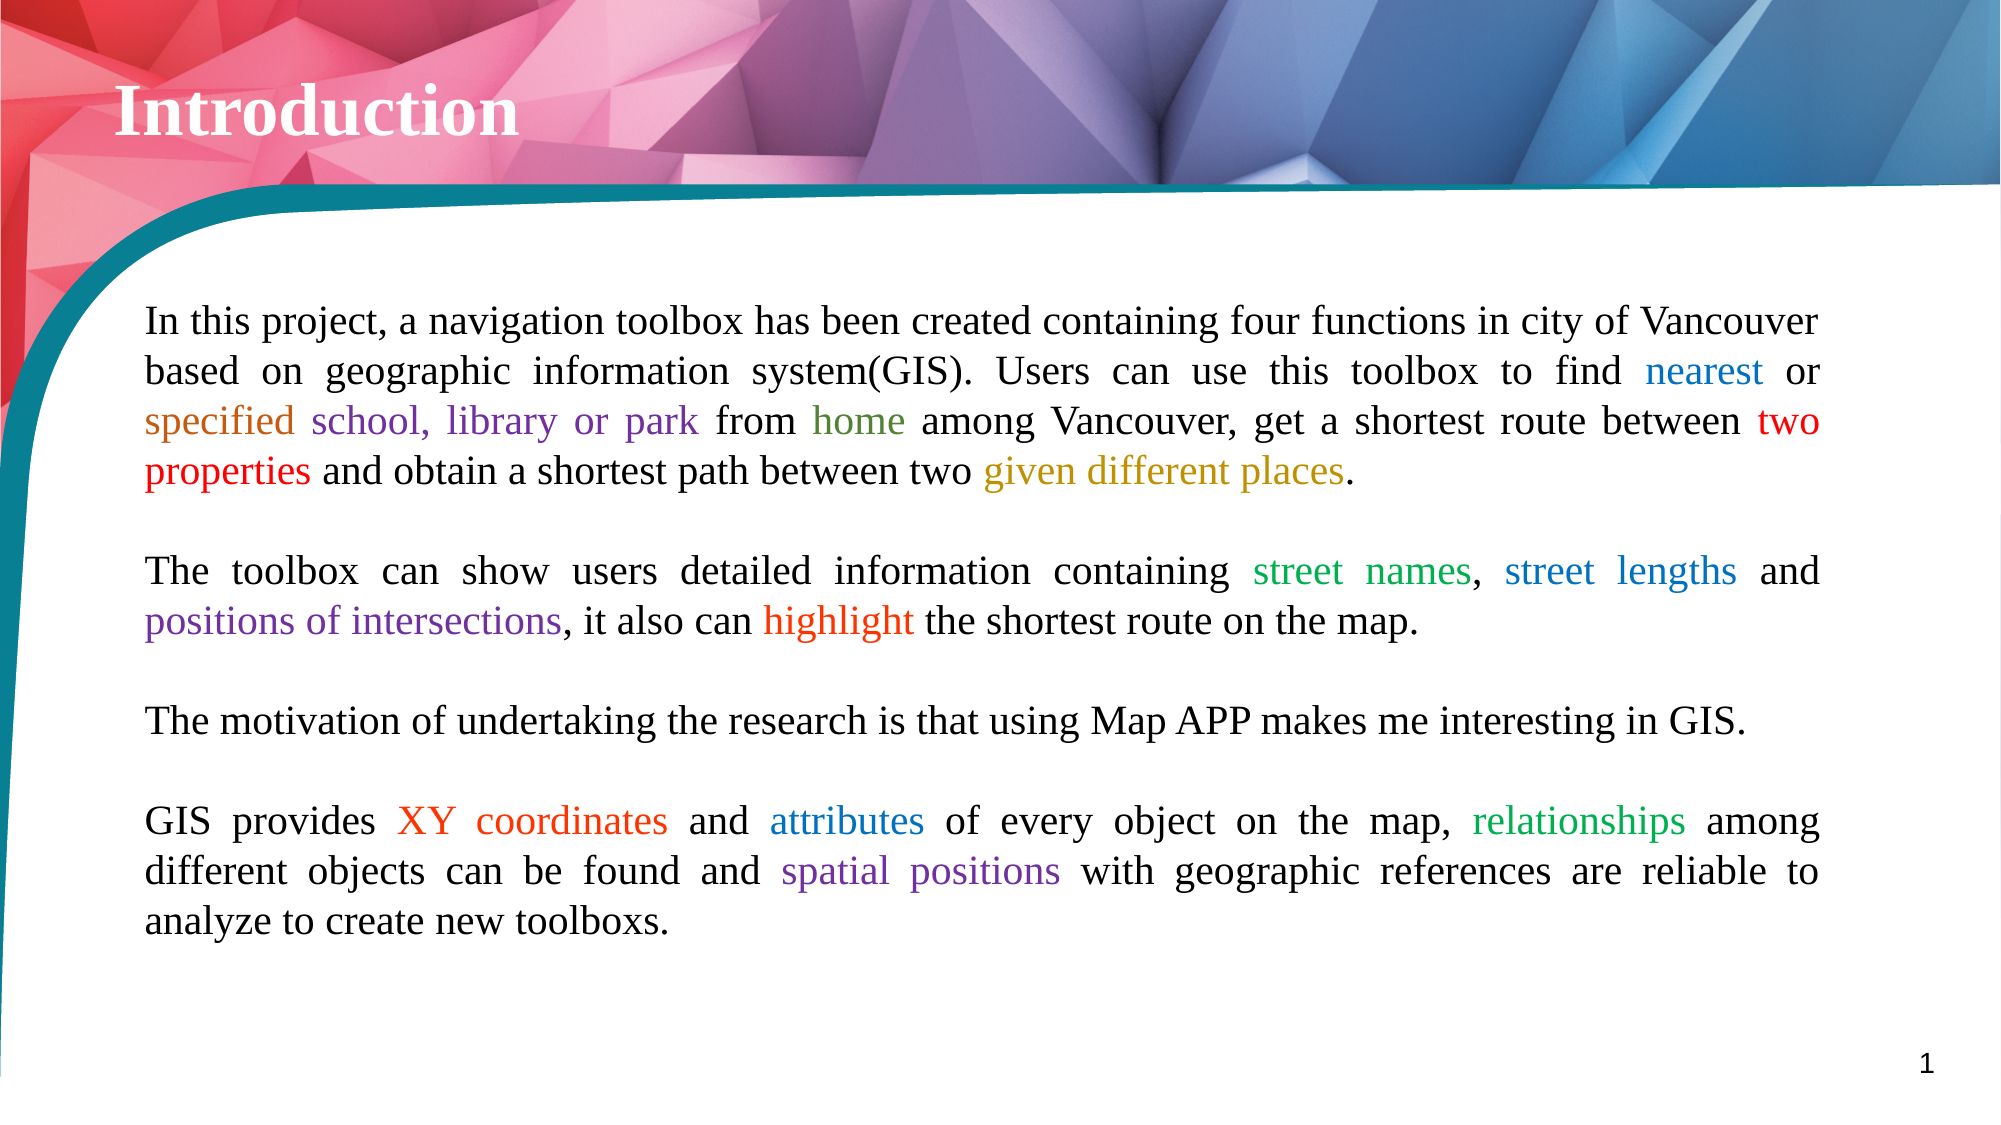

Introduction
In this project, a navigation toolbox has been created containing four functions in city of Vancouver based on geographic information system(GIS). Users can use this toolbox to find nearest or specified school, library or park from home among Vancouver, get a shortest route between two properties and obtain a shortest path between two given different places.

The toolbox can show users detailed information containing street names, street lengths and positions of intersections, it also can highlight the shortest route on the map.

The motivation of undertaking the research is that using Map APP makes me interesting in GIS.

GIS provides XY coordinates and attributes of every object on the map, relationships among different objects can be found and spatial positions with geographic references are reliable to analyze to create new toolboxs.
1